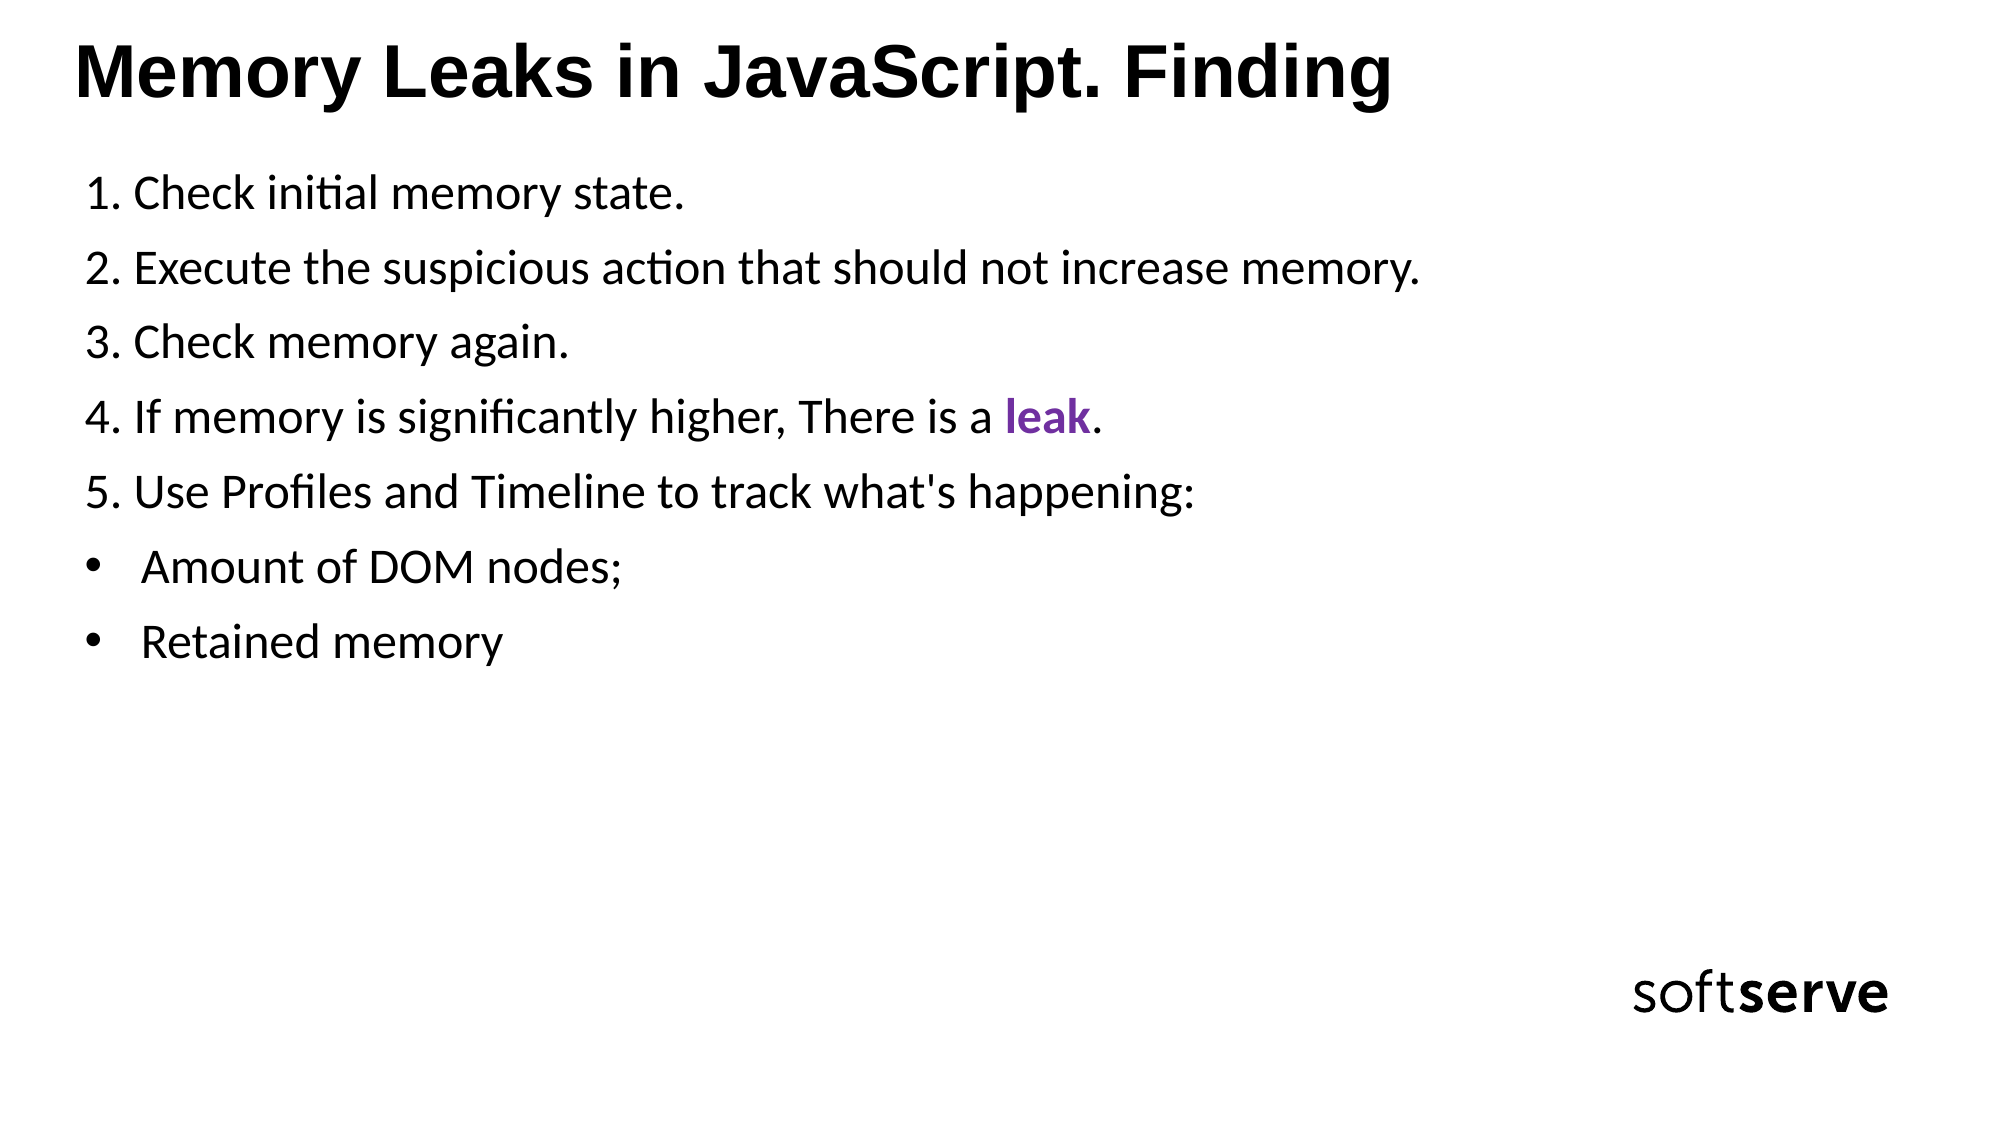

# Memory Leaks in JavaScript. Finding
1. Check initial memory state.
2. Execute the suspicious action that should not increase memory.
3. Check memory again.
4. If memory is significantly higher, There is a leak.
5. Use Profiles and Timeline to track what's happening:
Amount of DOM nodes;
Retained memory